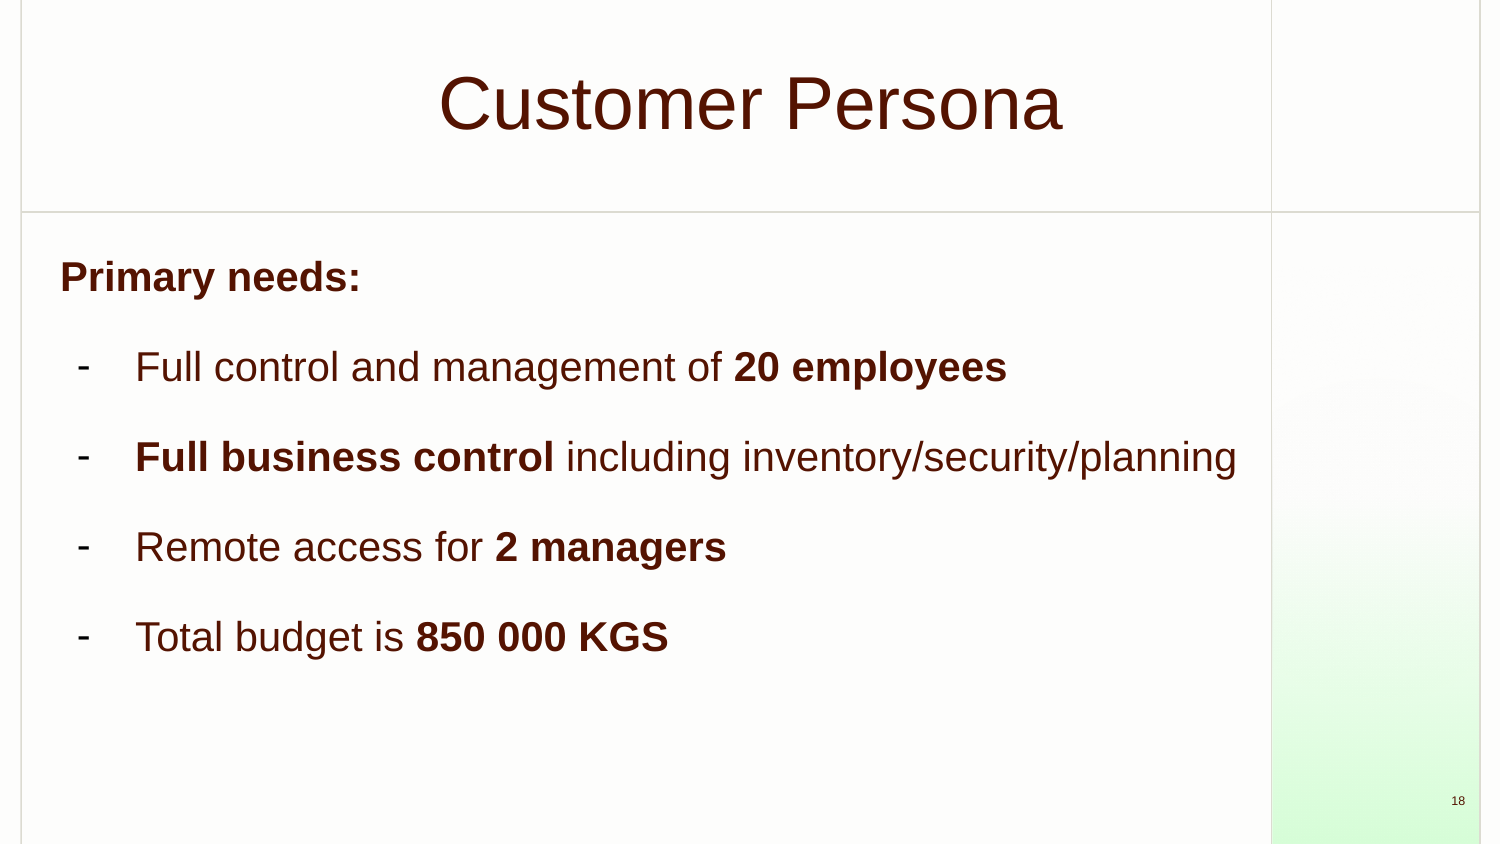

# Customer Persona
Primary needs:

Full control and management of 20 employees

Full business control including inventory/security/planning

Remote access for 2 managers

Total budget is 850 000 KGS

18